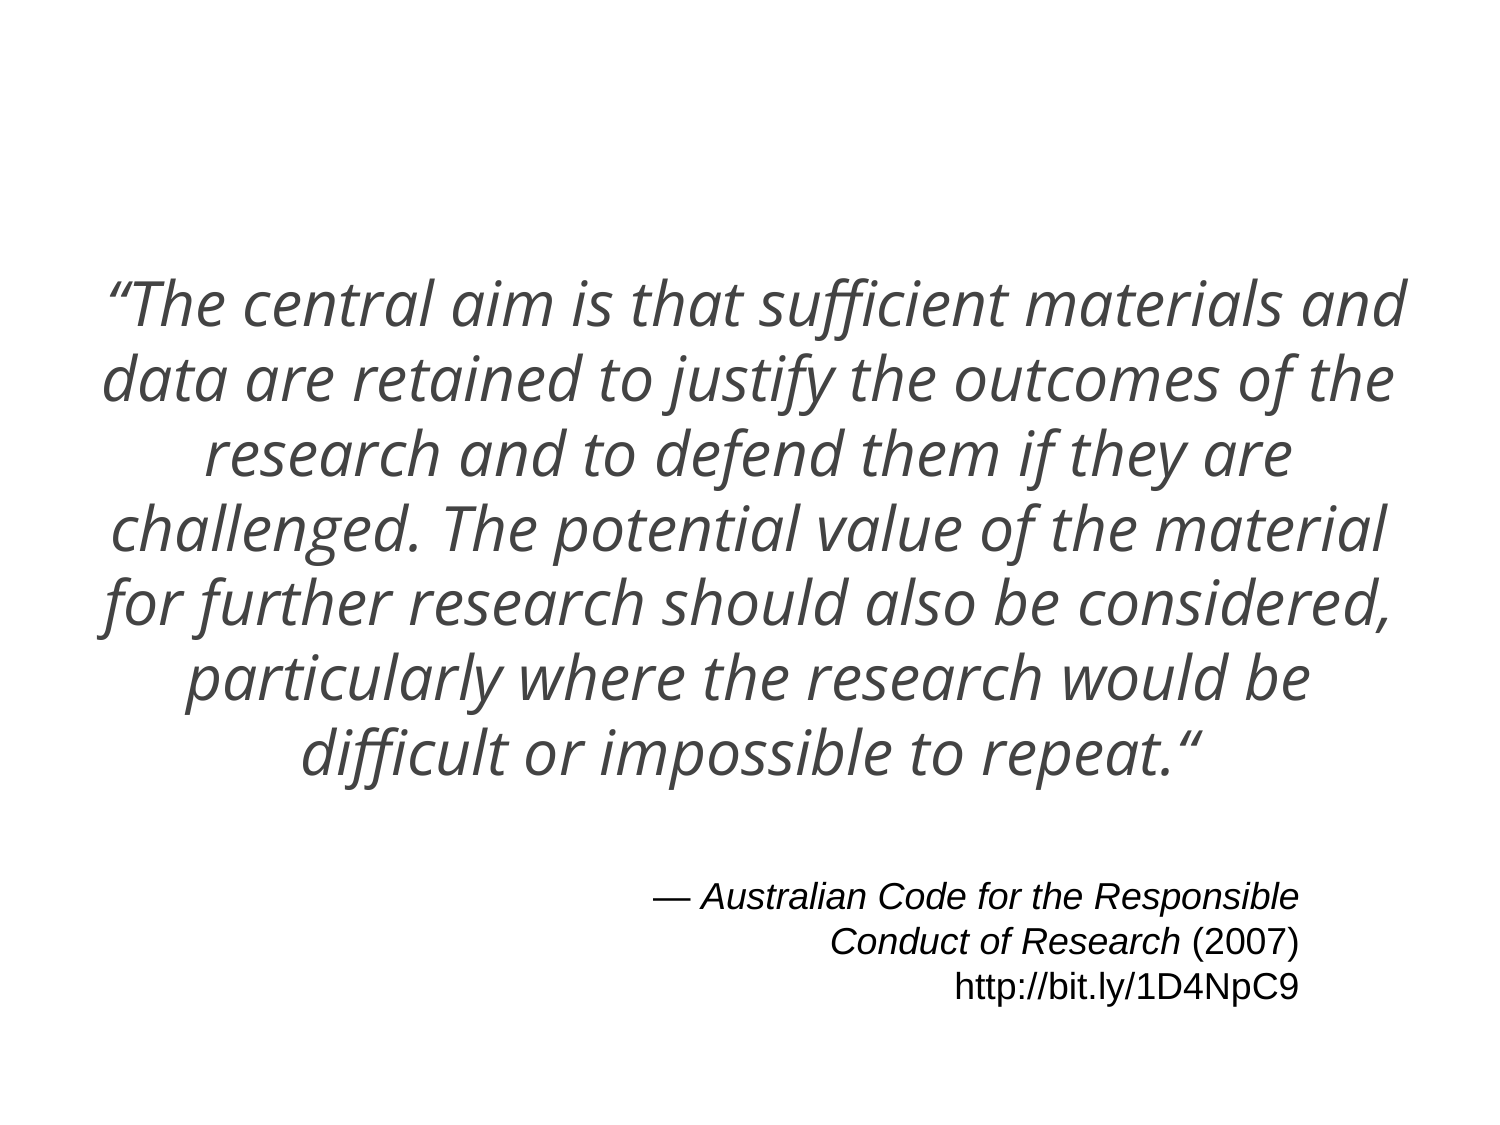

“The central aim is that sufficient materials and data are retained to justify the outcomes of the research and to defend them if they are challenged. The potential value of the material for further research should also be considered, particularly where the research would be difficult or impossible to repeat.“

— Australian Code for the Responsible Conduct of Research (2007)
http://bit.ly/1D4NpC9